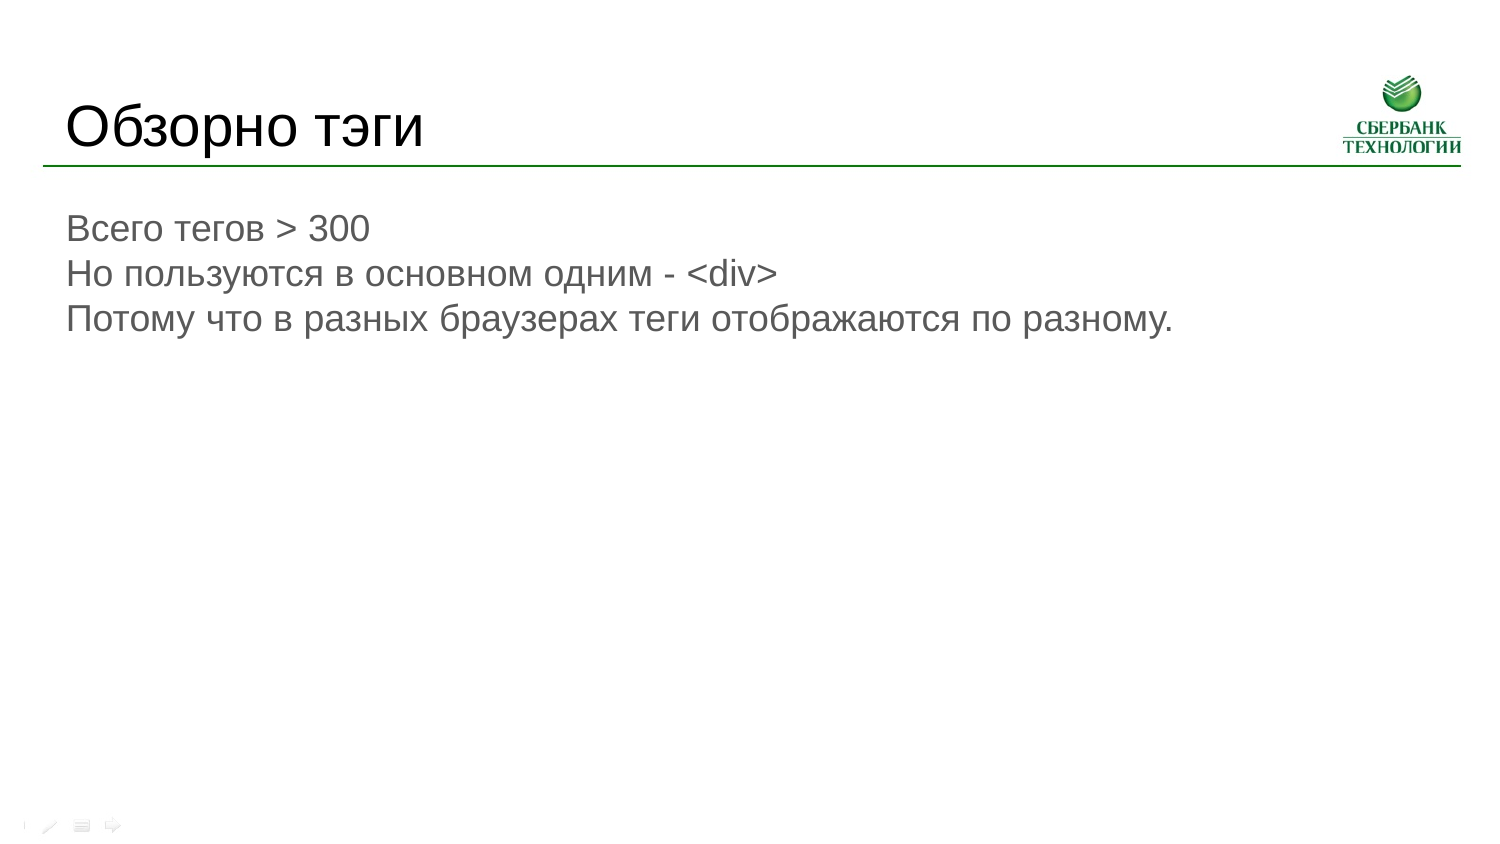

Обзорно тэги
Всего тегов > 300
Но пользуются в основном одним - <div>
Потому что в разных браузерах теги отображаются по разному.